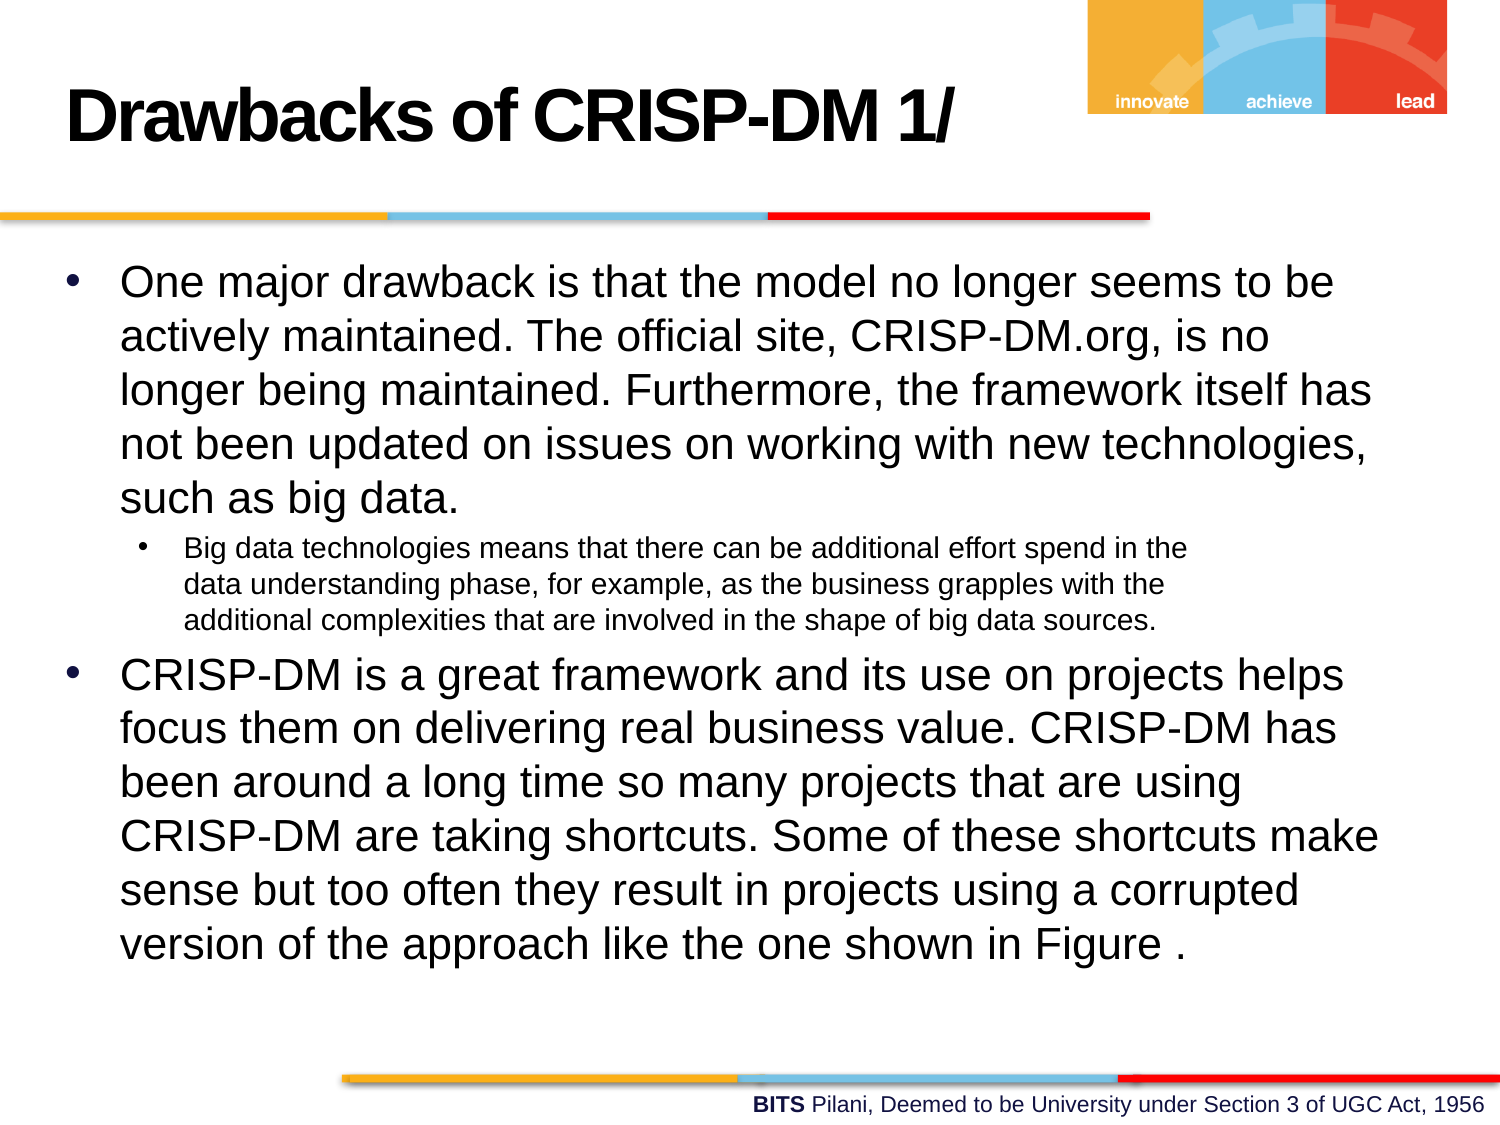

Drawbacks of CRISP-DM 1/
One major drawback is that the model no longer seems to be actively maintained. The official site, CRISP-DM.org, is no longer being maintained. Furthermore, the framework itself has not been updated on issues on working with new technologies, such as big data.
Big data technologies means that there can be additional effort spend in the data understanding phase, for example, as the business grapples with the additional complexities that are involved in the shape of big data sources.
CRISP-DM is a great framework and its use on projects helps focus them on delivering real business value. CRISP-DM has been around a long time so many projects that are using CRISP-DM are taking shortcuts. Some of these shortcuts make sense but too often they result in projects using a corrupted version of the approach like the one shown in Figure .